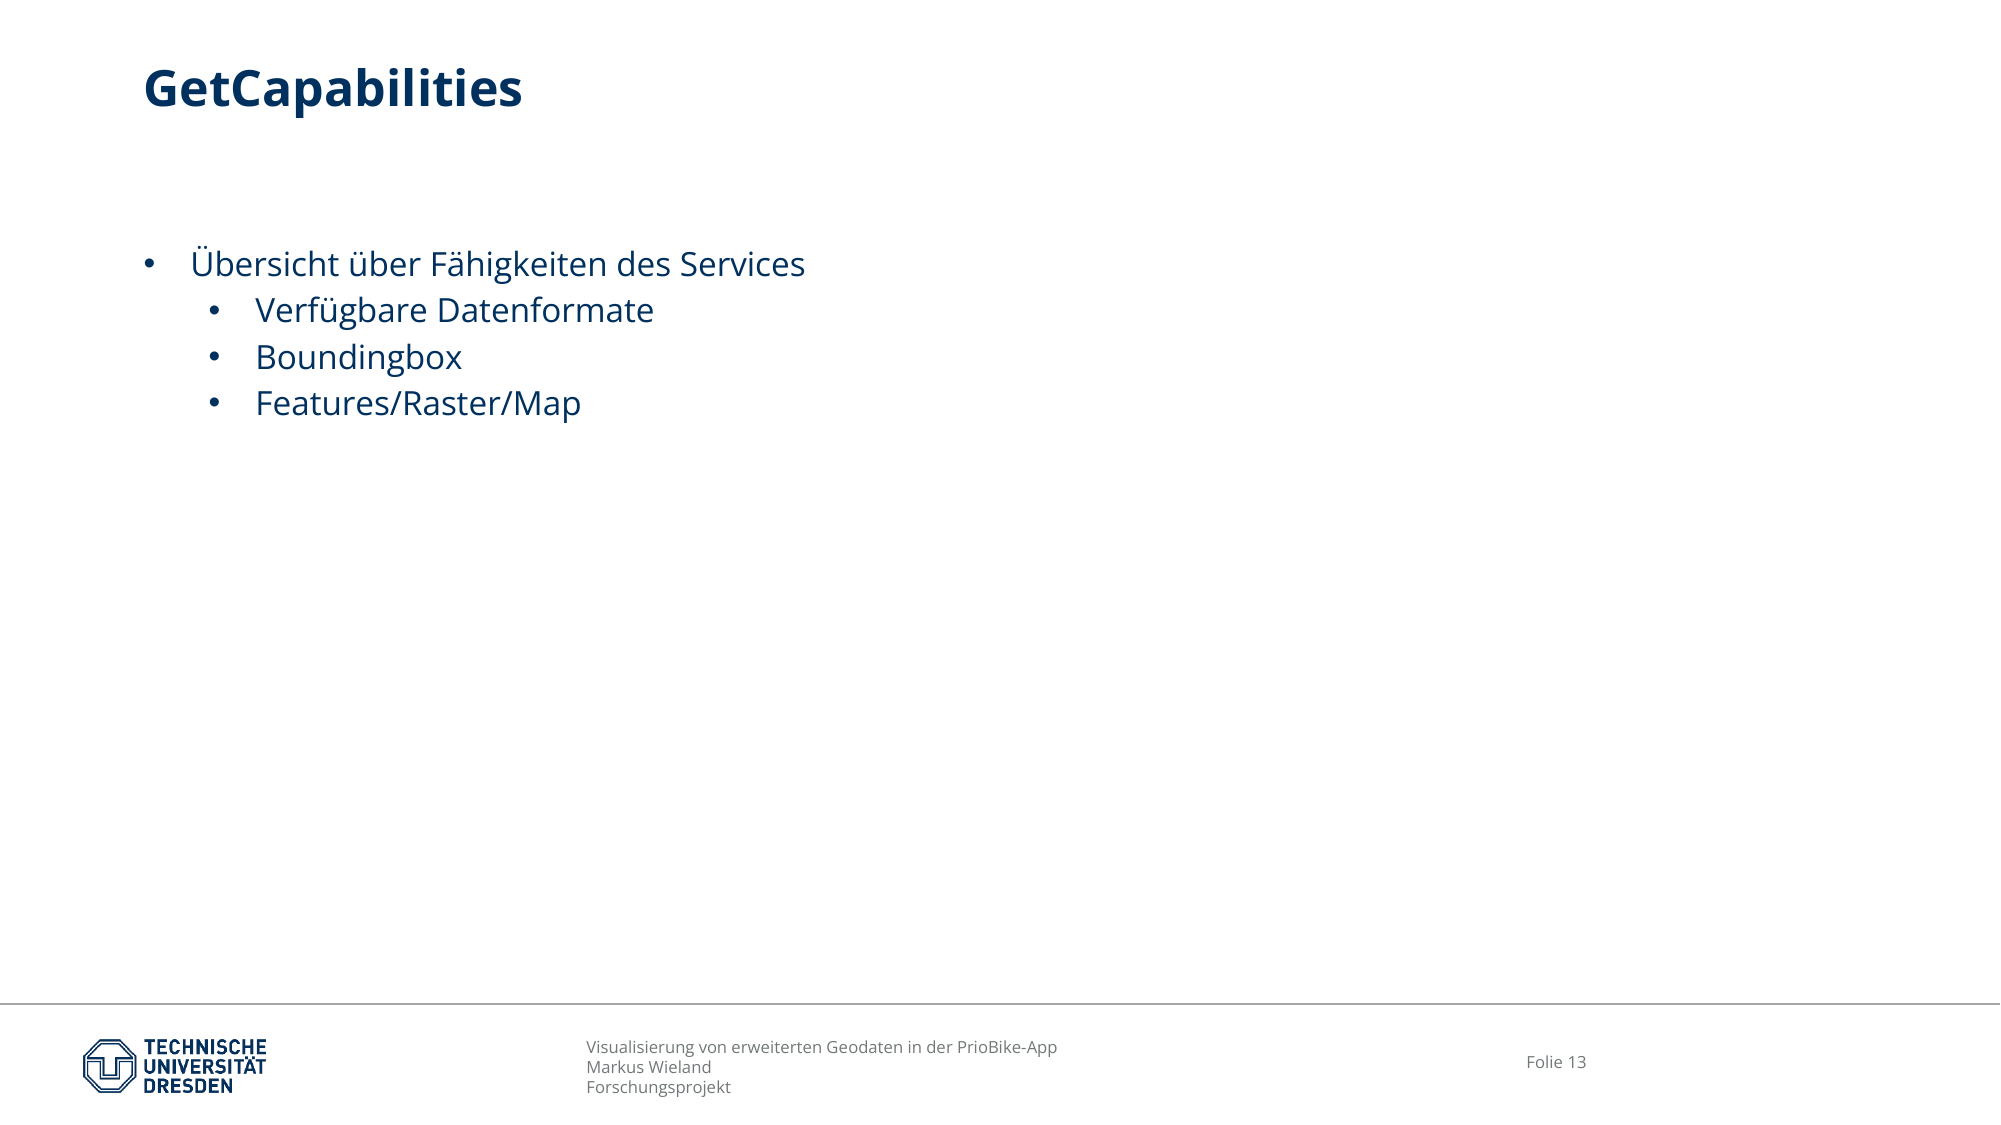

# GetCapabilities
Übersicht über Fähigkeiten des Services
Verfügbare Datenformate
Boundingbox
Features/Raster/Map